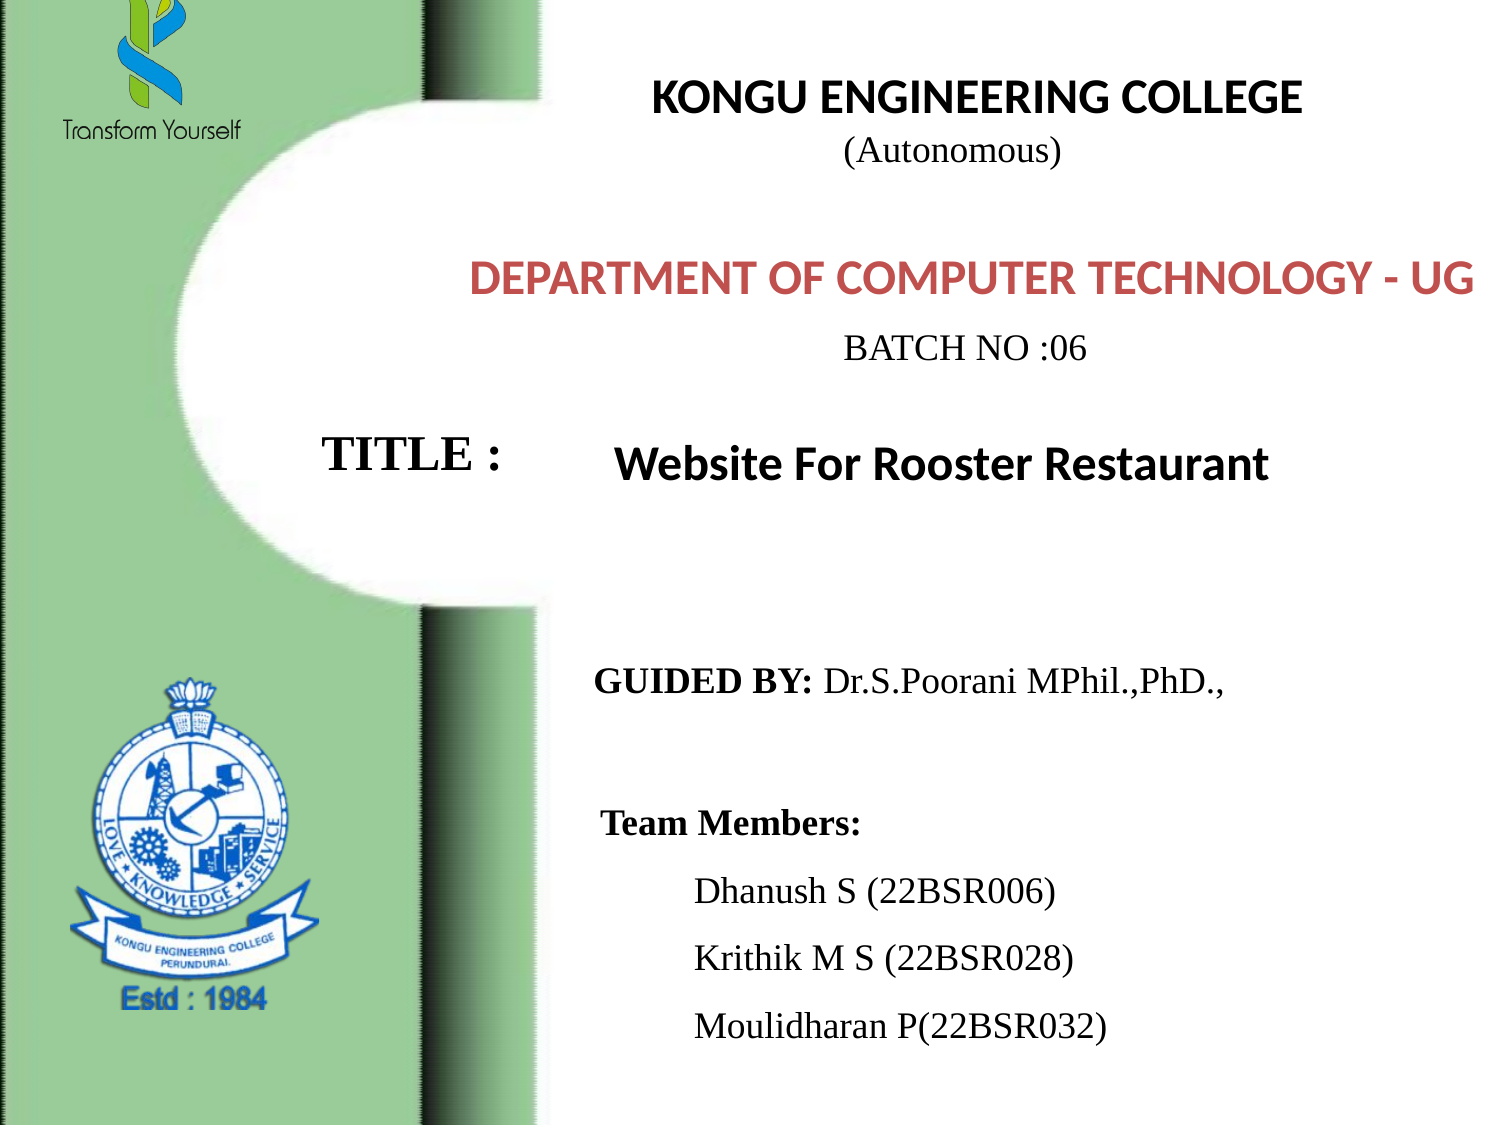

KONGU ENGINEERING COLLEGE
(Autonomous)
DEPARTMENT OF COMPUTER TECHNOLOGY - UG
BATCH NO :06
Website For Rooster Restaurant
# TITLE :
GUIDED BY: Dr.S.Poorani MPhil.,PhD.,

Team Members:
Dhanush S (22BSR006)
Krithik M S (22BSR028)
Moulidharan P(22BSR032)